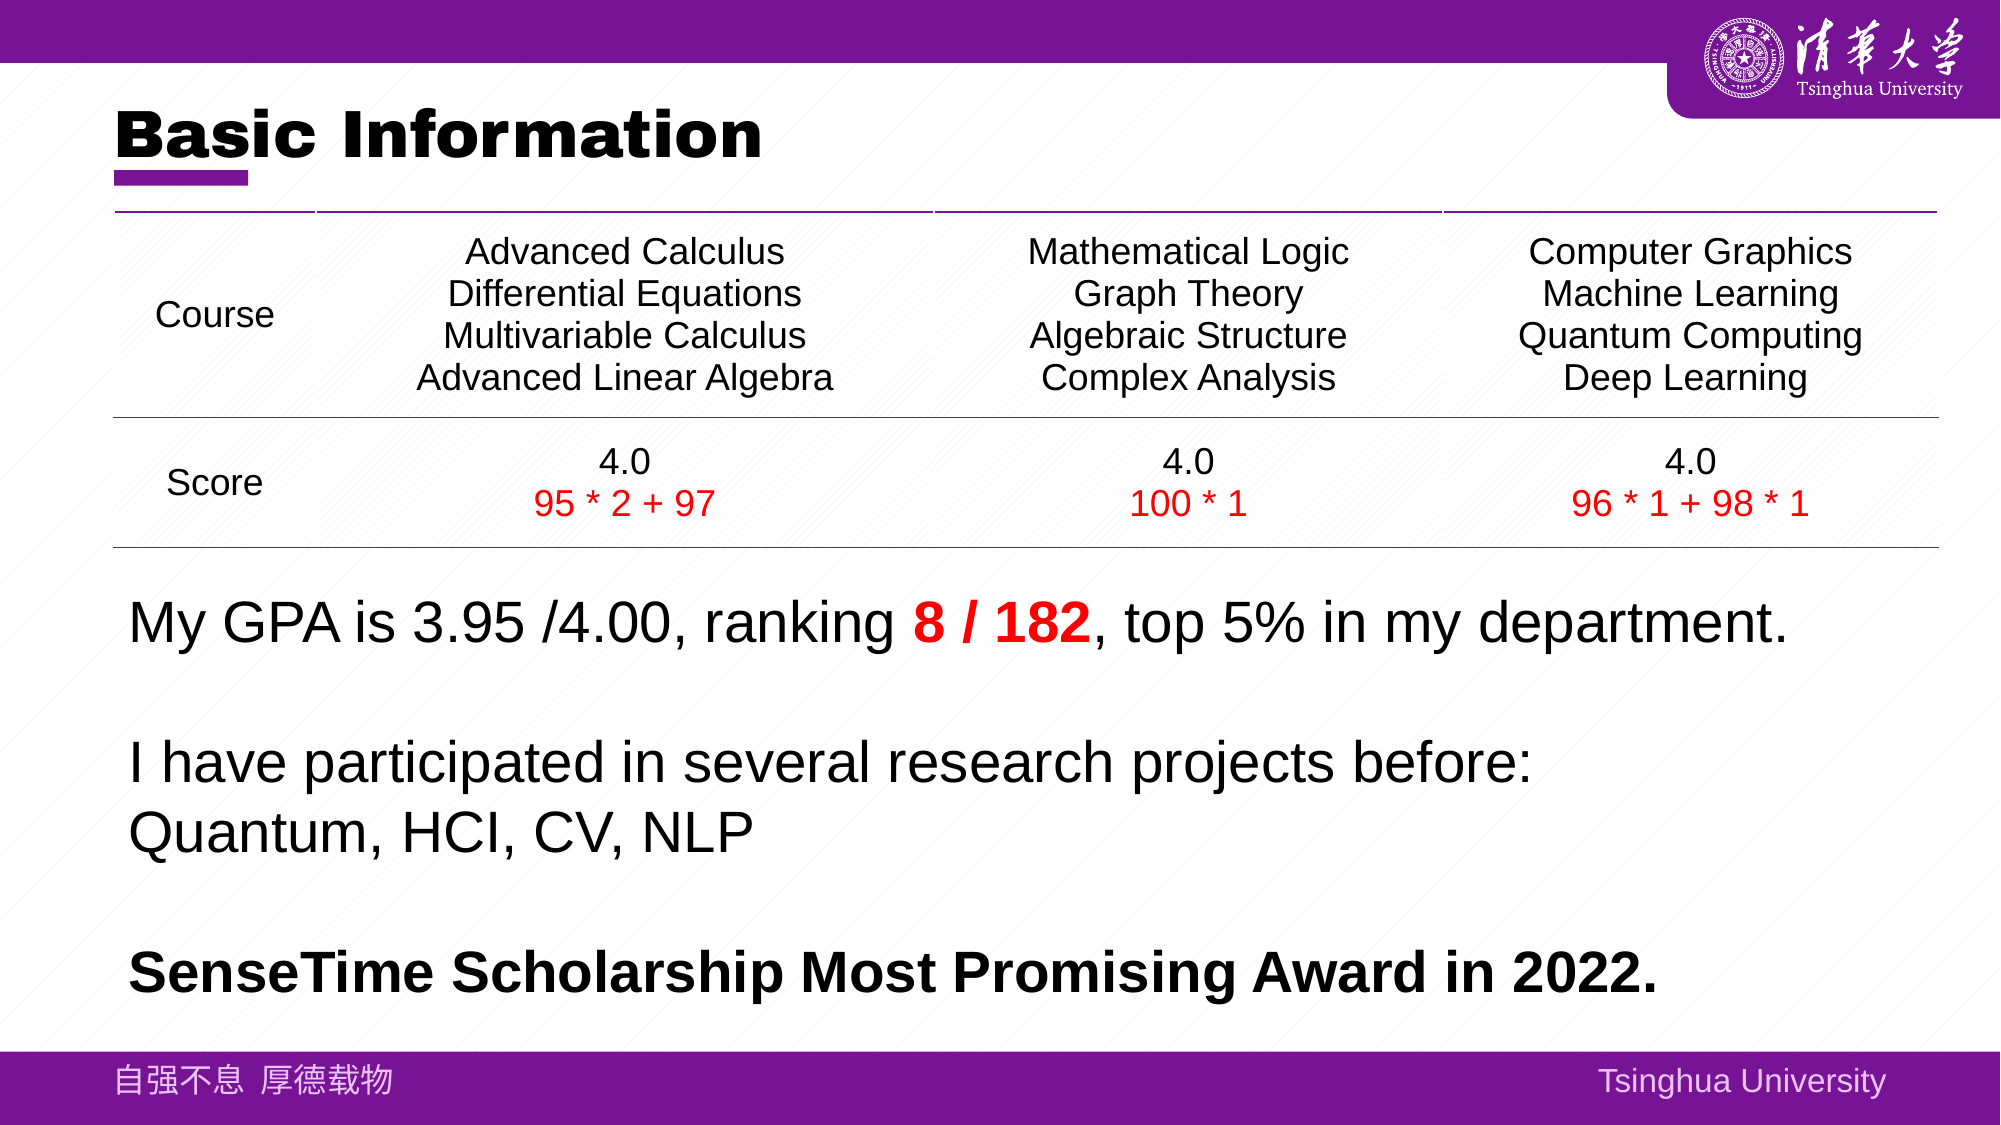

# Basic Information
| Course | Advanced Calculus Differential Equations Multivariable Calculus Advanced Linear Algebra | Mathematical Logic Graph Theory Algebraic Structure Complex Analysis | Computer Graphics Machine Learning Quantum Computing Deep Learning |
| --- | --- | --- | --- |
| Score | 4.0 95 \* 2 + 97 | 4.0 100 \* 1 | 4.0 96 \* 1 + 98 \* 1 |
My GPA is 3.95 /4.00, ranking 8 / 182, top 5% in my department.

I have participated in several research projects before:
Quantum, HCI, CV, NLP

SenseTime Scholarship Most Promising Award in 2022.